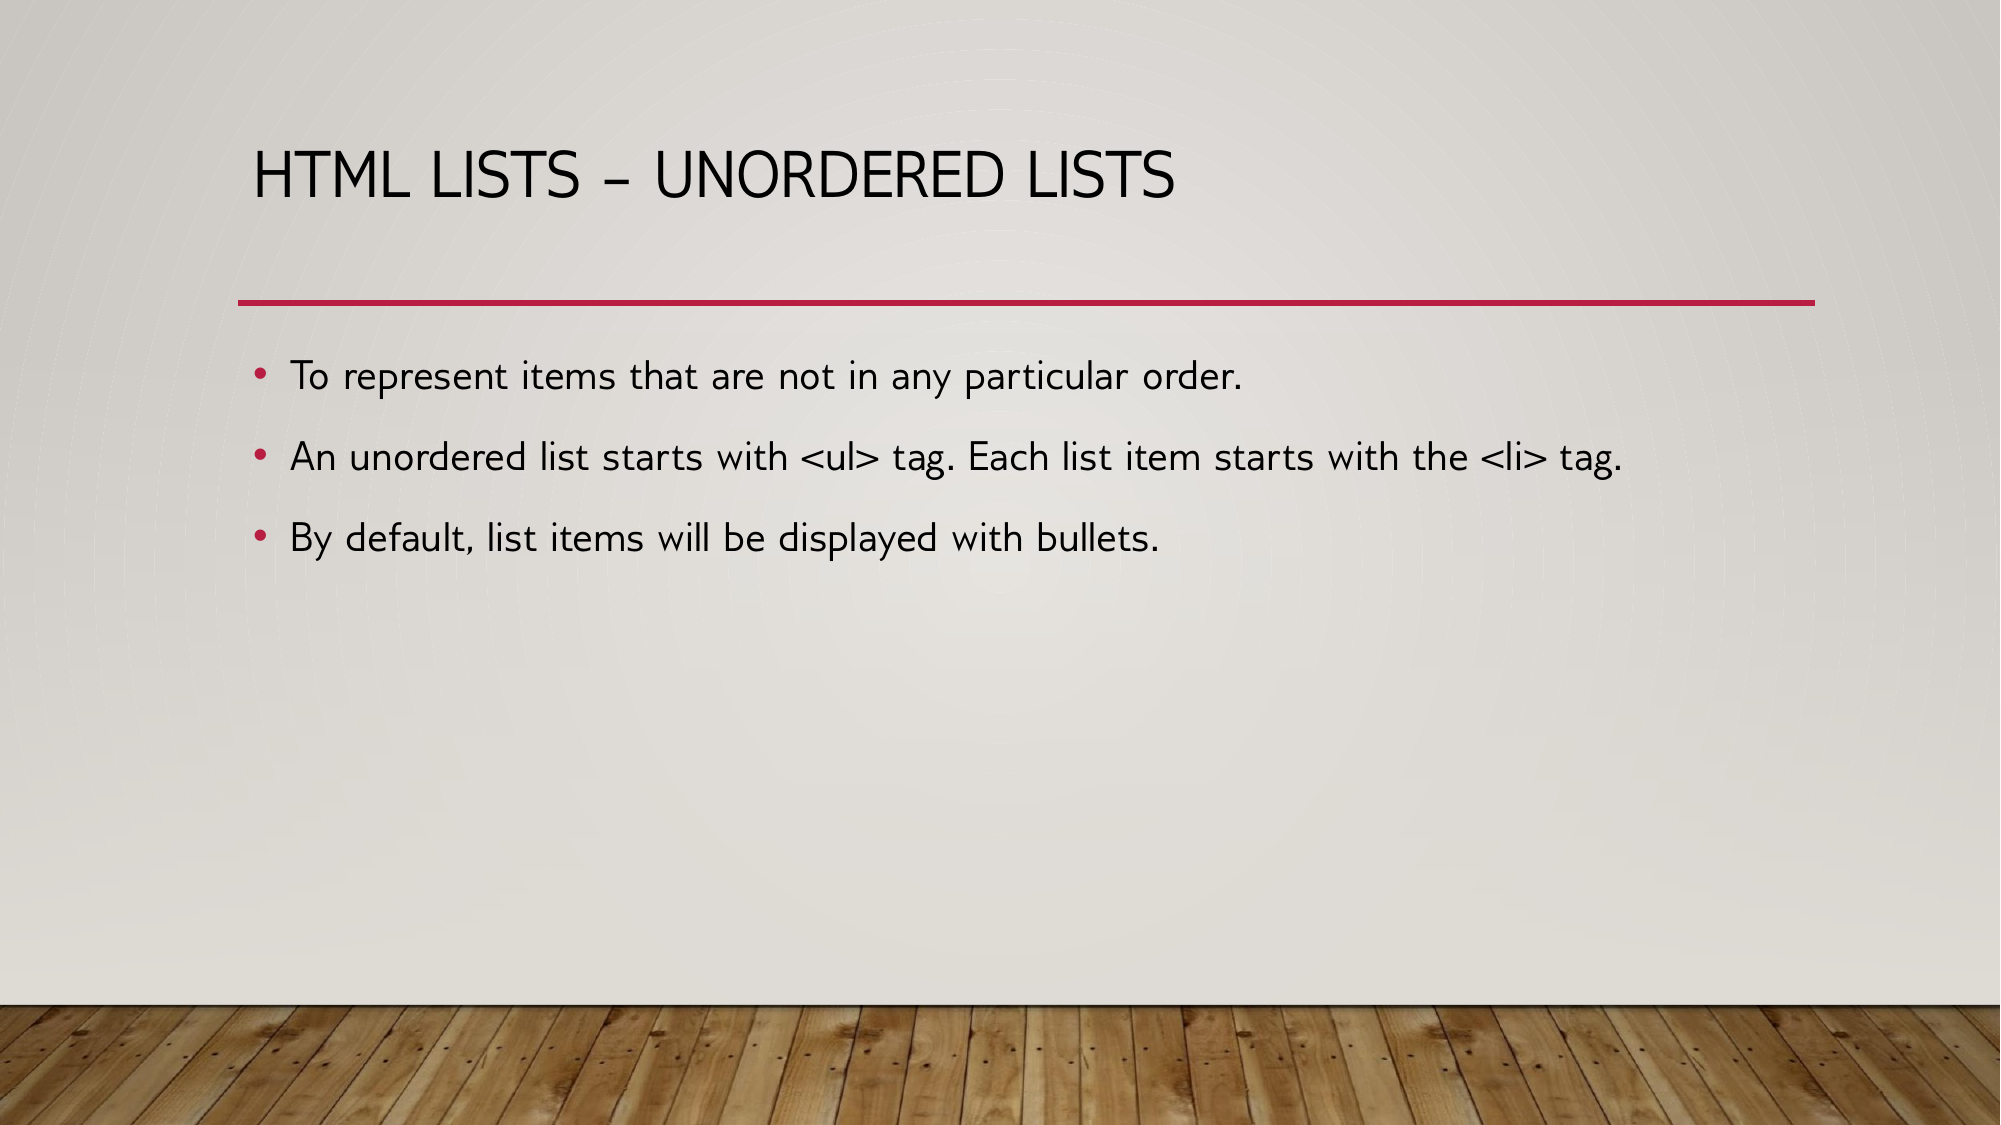

# HTML LISTS – UNORDERED LISTS
To represent items that are not in any particular order.
An unordered list starts with <ul> tag. Each list item starts with the <li> tag.
By default, list items will be displayed with bullets.